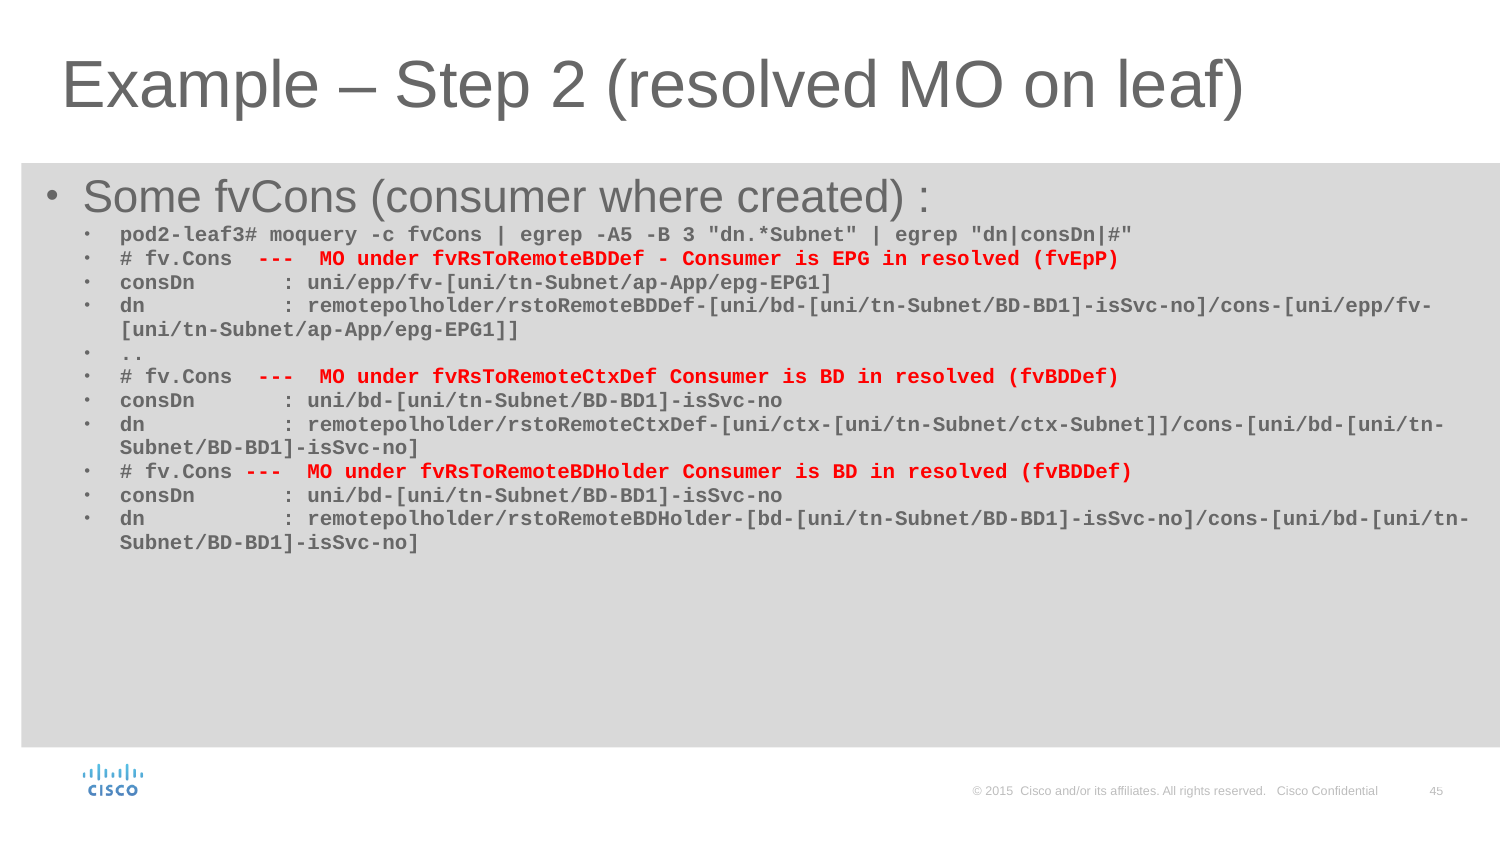

# Example – Step 2 (resolved MO on leaf)
Some fvCons (consumer where created) :
pod2-leaf3# moquery -c fvCons | egrep -A5 -B 3 "dn.*Subnet" | egrep "dn|consDn|#"
# fv.Cons  ---  MO under fvRsToRemoteBDDef - Consumer is EPG in resolved (fvEpP)
consDn       : uni/epp/fv-[uni/tn-Subnet/ap-App/epg-EPG1]
dn           : remotepolholder/rstoRemoteBDDef-[uni/bd-[uni/tn-Subnet/BD-BD1]-isSvc-no]/cons-[uni/epp/fv-[uni/tn-Subnet/ap-App/epg-EPG1]]
..
# fv.Cons  ---  MO under fvRsToRemoteCtxDef Consumer is BD in resolved (fvBDDef)
consDn       : uni/bd-[uni/tn-Subnet/BD-BD1]-isSvc-no
dn           : remotepolholder/rstoRemoteCtxDef-[uni/ctx-[uni/tn-Subnet/ctx-Subnet]]/cons-[uni/bd-[uni/tn-Subnet/BD-BD1]-isSvc-no]
# fv.Cons ---  MO under fvRsToRemoteBDHolder Consumer is BD in resolved (fvBDDef)
consDn       : uni/bd-[uni/tn-Subnet/BD-BD1]-isSvc-no
dn           : remotepolholder/rstoRemoteBDHolder-[bd-[uni/tn-Subnet/BD-BD1]-isSvc-no]/cons-[uni/bd-[uni/tn-Subnet/BD-BD1]-isSvc-no]